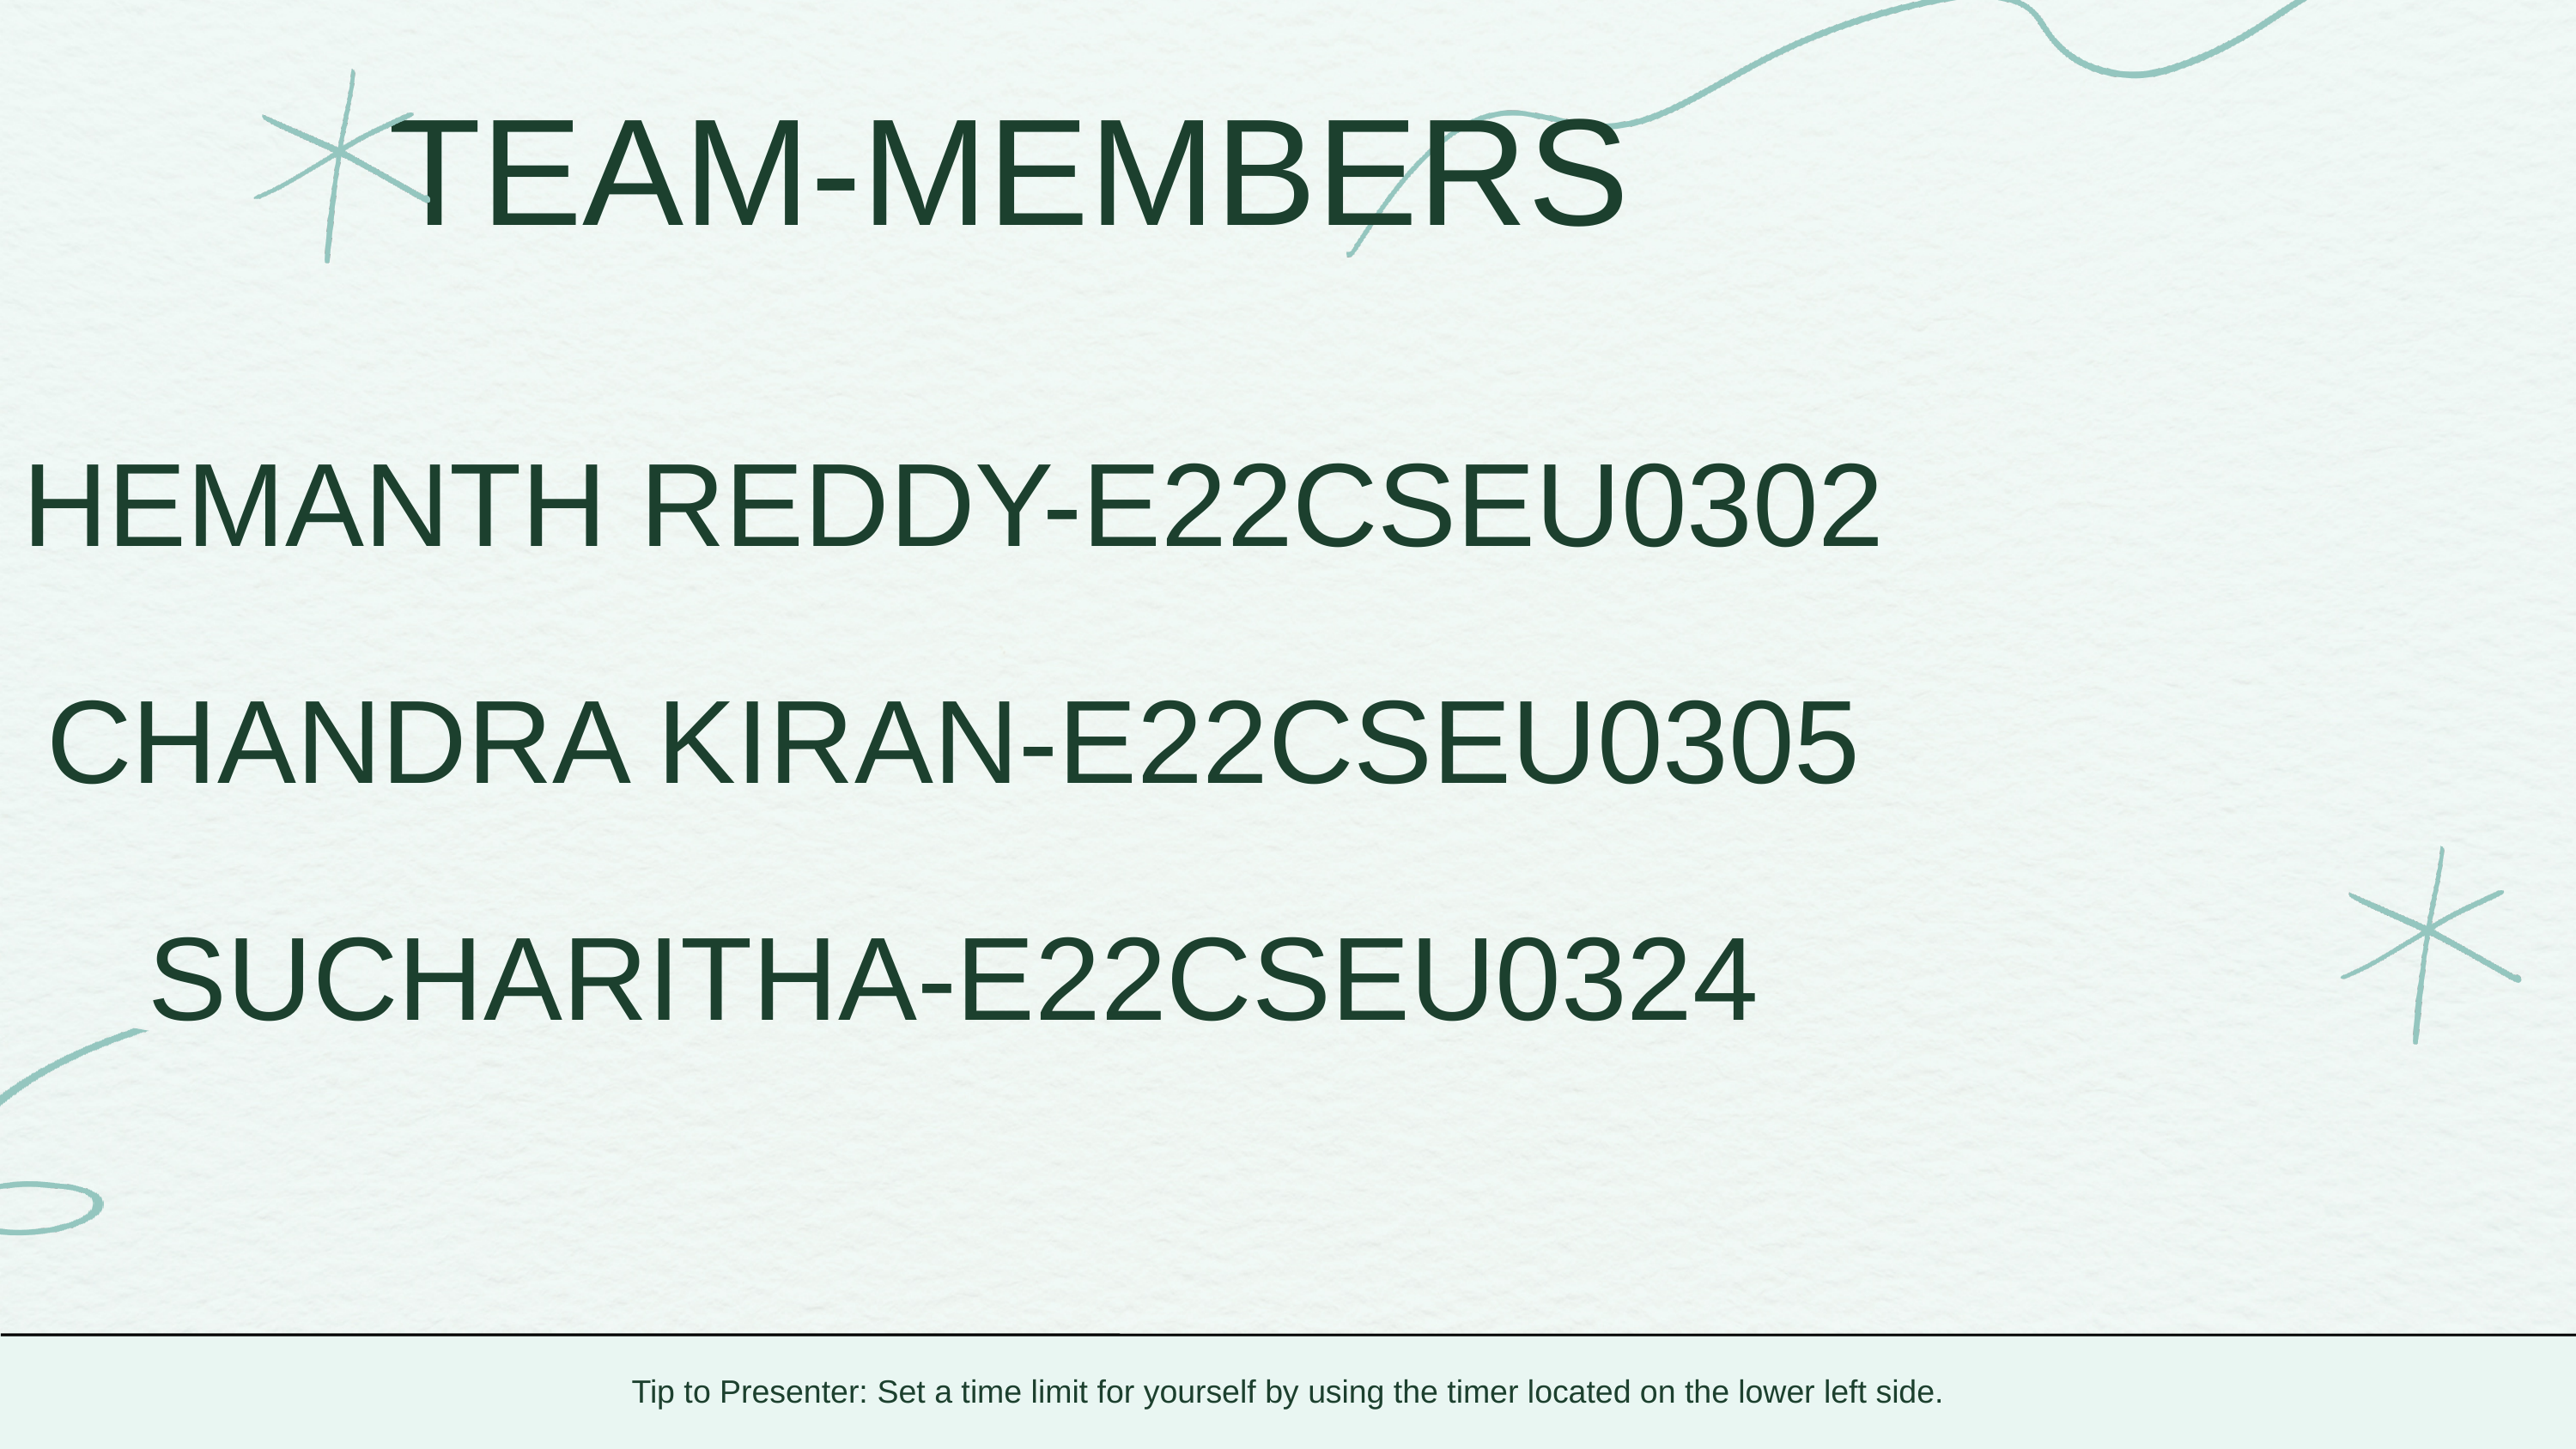

TEAM-MEMBERS
HEMANTH REDDY-E22CSEU0302

CHANDRA KIRAN-E22CSEU0305

SUCHARITHA-E22CSEU0324

Tip to Presenter: Set a time limit for yourself by using the timer located on the lower left side.